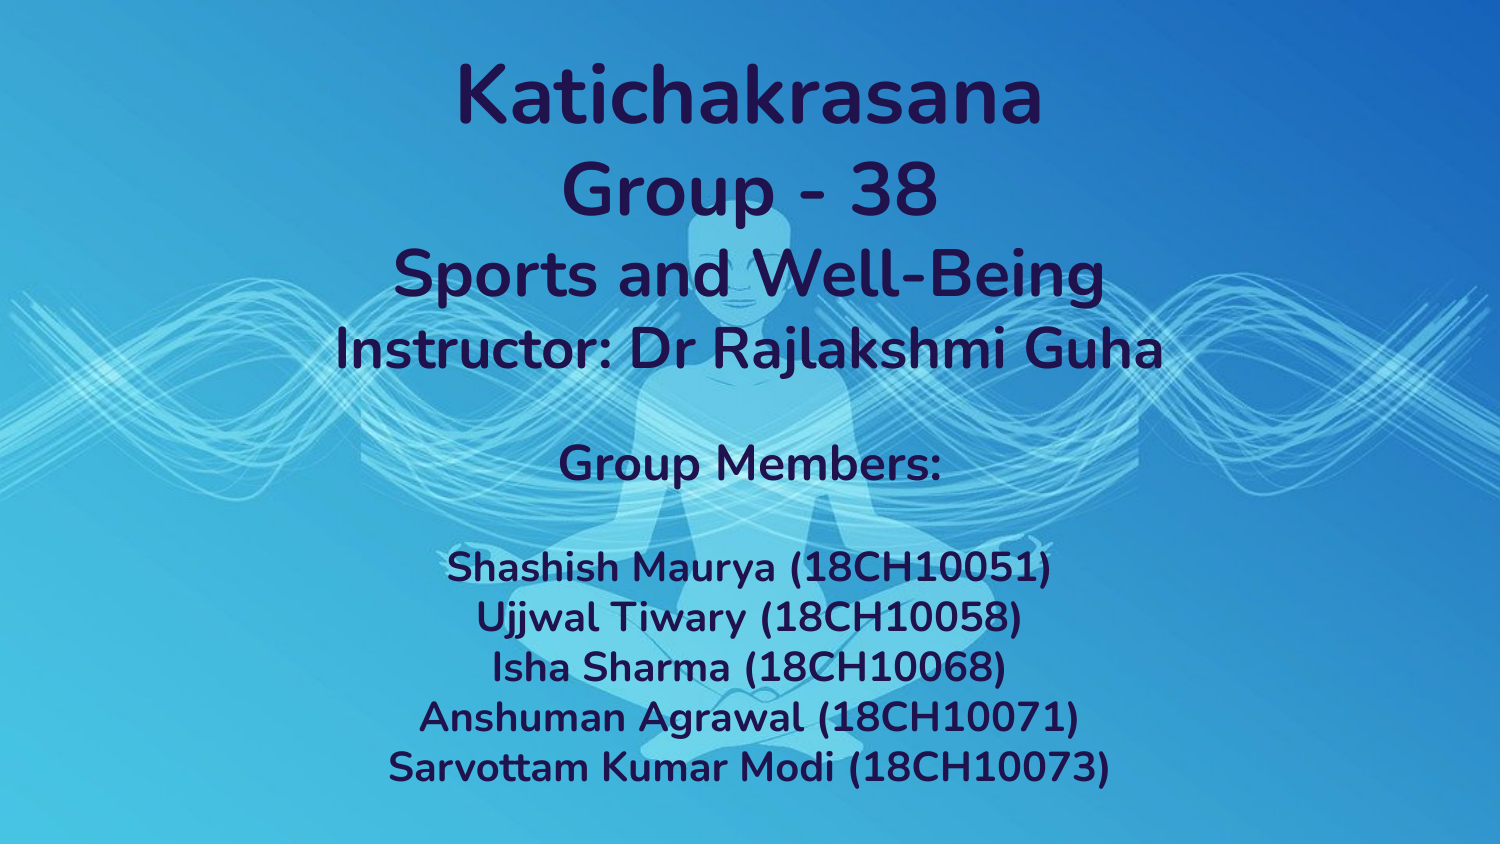

# Katichakrasana
Group - 38
Sports and Well-Being
Instructor: Dr Rajlakshmi Guha

Group Members:

Shashish Maurya (18CH10051)
Ujjwal Tiwary (18CH10058)
Isha Sharma (18CH10068)
Anshuman Agrawal (18CH10071)
Sarvottam Kumar Modi (18CH10073)